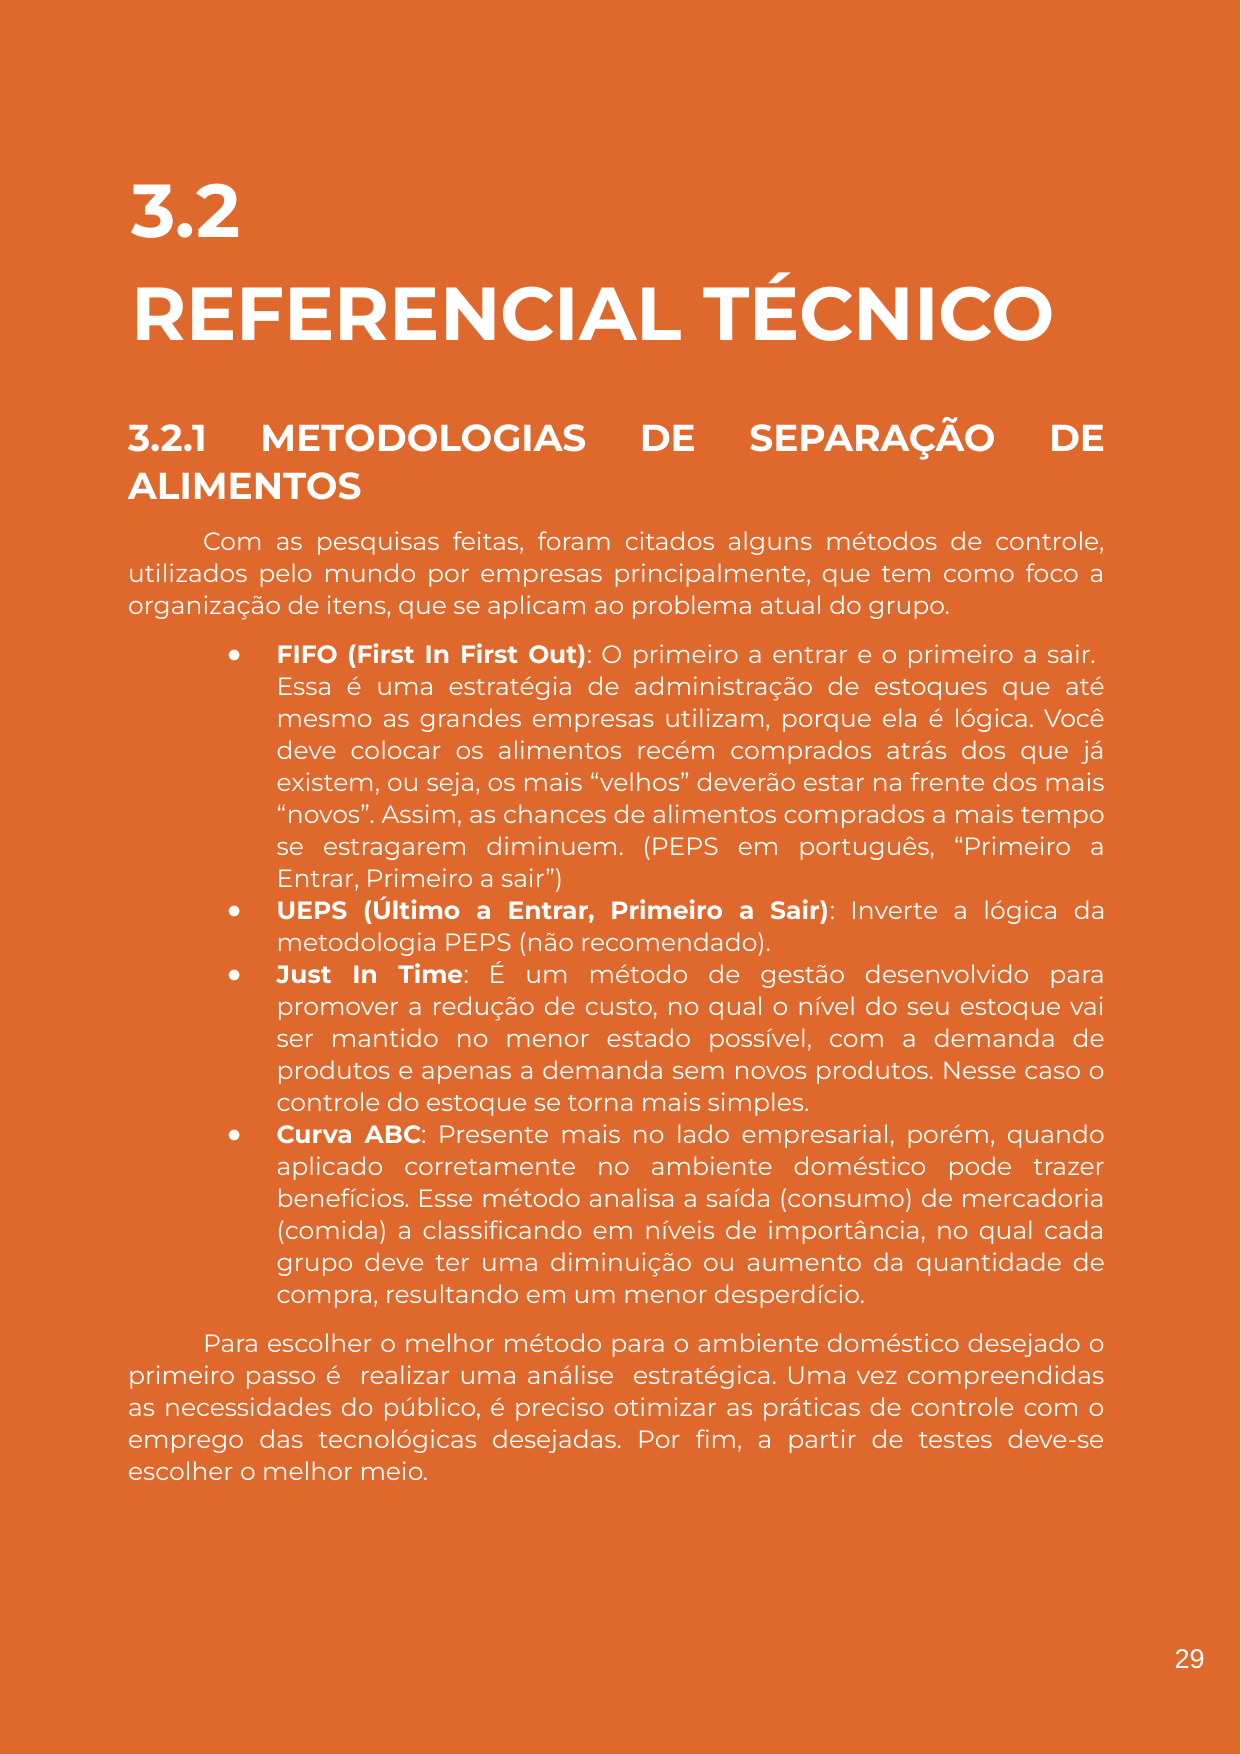

3.2
REFERENCIAL TÉCNICO

3.2.1 METODOLOGIAS DE SEPARAÇÃO DE ALIMENTOS
Com as pesquisas feitas, foram citados alguns métodos de controle, utilizados pelo mundo por empresas principalmente, que tem como foco a organização de itens, que se aplicam ao problema atual do grupo.
FIFO (First In First Out): O primeiro a entrar e o primeiro a sair.  Essa é uma estratégia de administração de estoques que até mesmo as grandes empresas utilizam, porque ela é lógica. Você deve colocar os alimentos recém comprados atrás dos que já existem, ou seja, os mais “velhos” deverão estar na frente dos mais “novos”. Assim, as chances de alimentos comprados a mais tempo se estragarem diminuem. (PEPS em português, “Primeiro a Entrar, Primeiro a sair”)
UEPS (Último a Entrar, Primeiro a Sair): Inverte a lógica da metodologia PEPS (não recomendado).
Just In Time: É um método de gestão desenvolvido para promover a redução de custo, no qual o nível do seu estoque vai ser mantido no menor estado possível, com a demanda de produtos e apenas a demanda sem novos produtos. Nesse caso o controle do estoque se torna mais simples.
Curva ABC: Presente mais no lado empresarial, porém, quando aplicado corretamente no ambiente doméstico pode trazer benefícios. Esse método analisa a saída (consumo) de mercadoria (comida) a classificando em níveis de importância, no qual cada grupo deve ter uma diminuição ou aumento da quantidade de compra, resultando em um menor desperdício.
Para escolher o melhor método para o ambiente doméstico desejado o primeiro passo é  realizar uma análise  estratégica. Uma vez compreendidas as necessidades do público, é preciso otimizar as práticas de controle com o emprego das tecnológicas desejadas. Por fim, a partir de testes deve-se escolher o melhor meio.

29